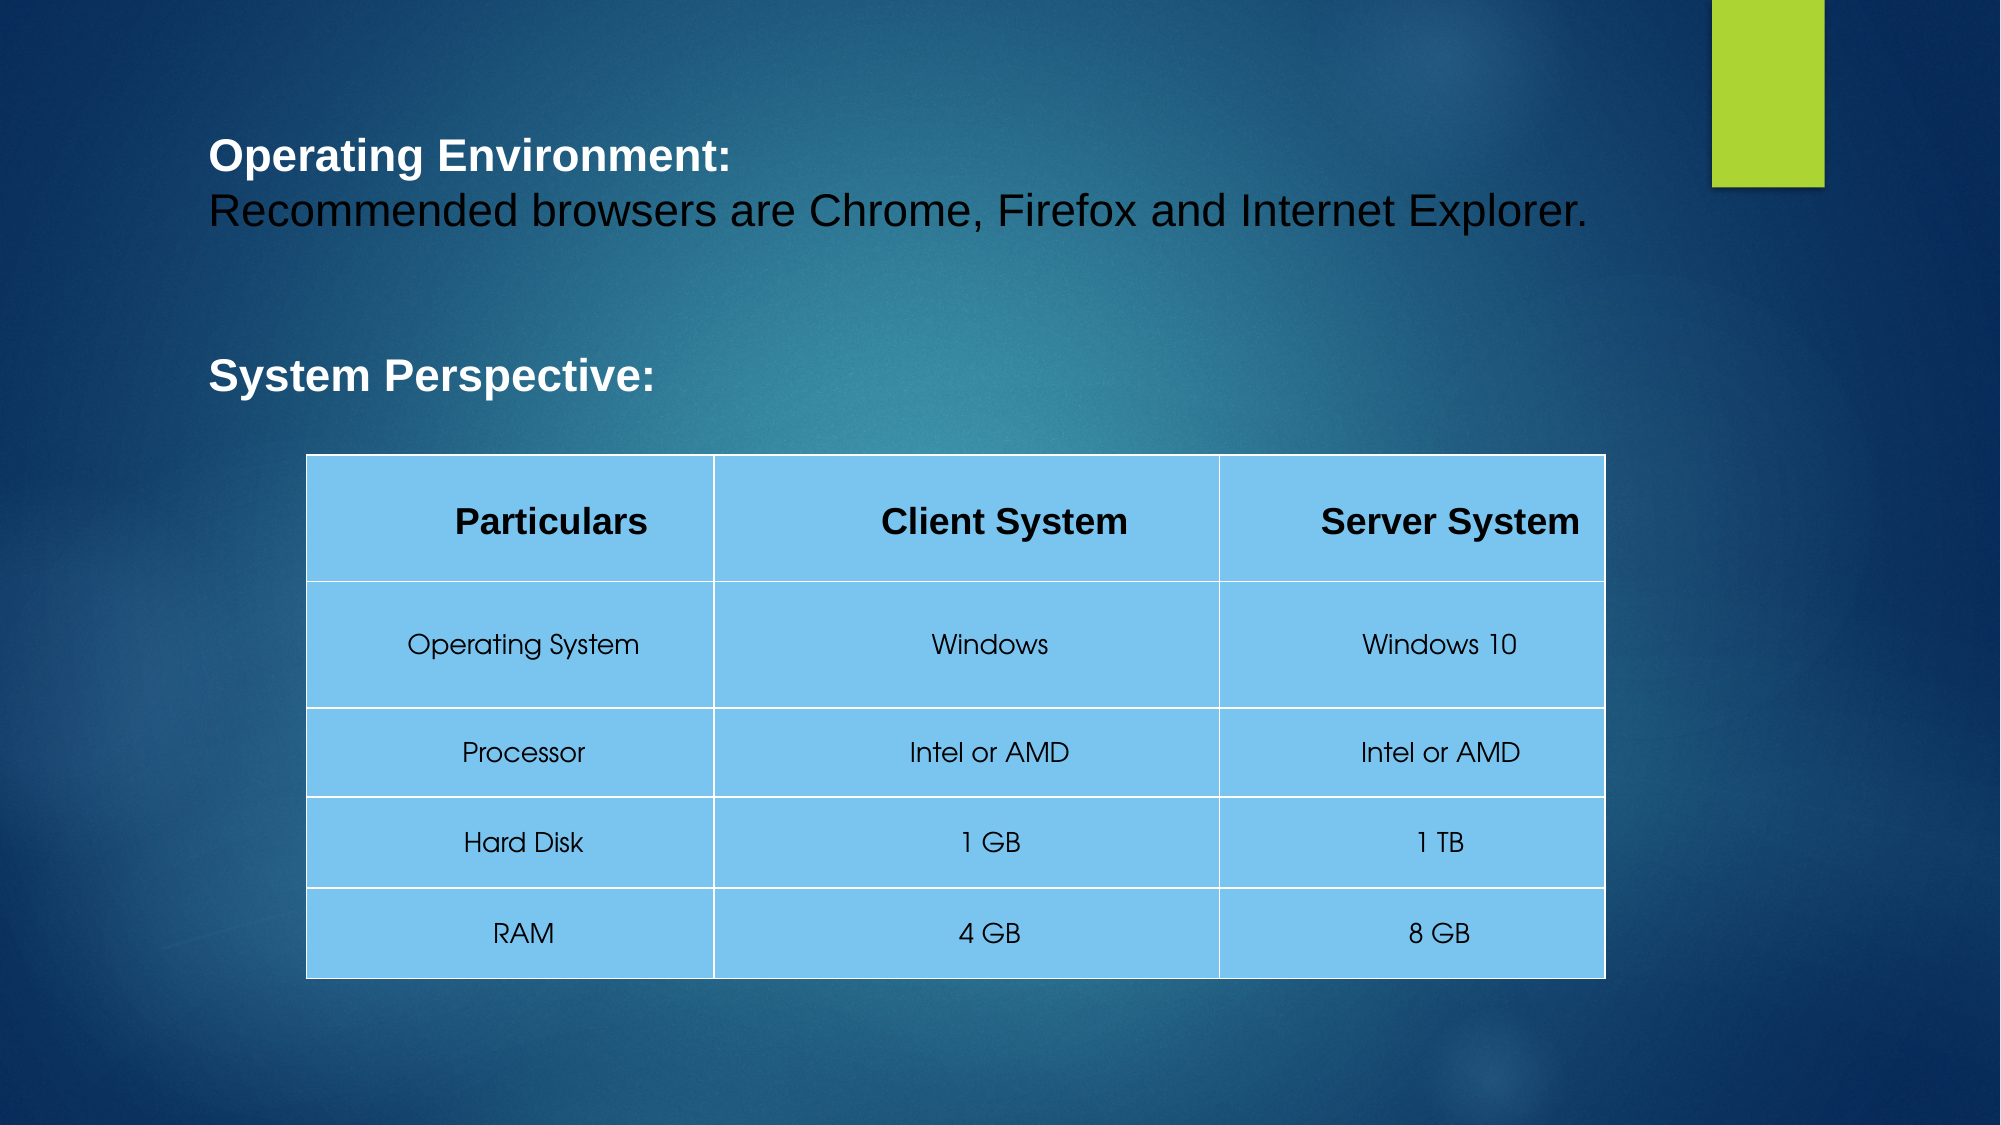

Operating Environment:
Recommended browsers are Chrome, Firefox and Internet Explorer.

System Perspective:
| Particulars | Client System | Server System |
| --- | --- | --- |
| Operating System | Windows | Windows 10 |
| Processor | Intel or AMD | Intel or AMD |
| Hard Disk | 1 GB | 1 TB |
| RAM | 4 GB | 8 GB |